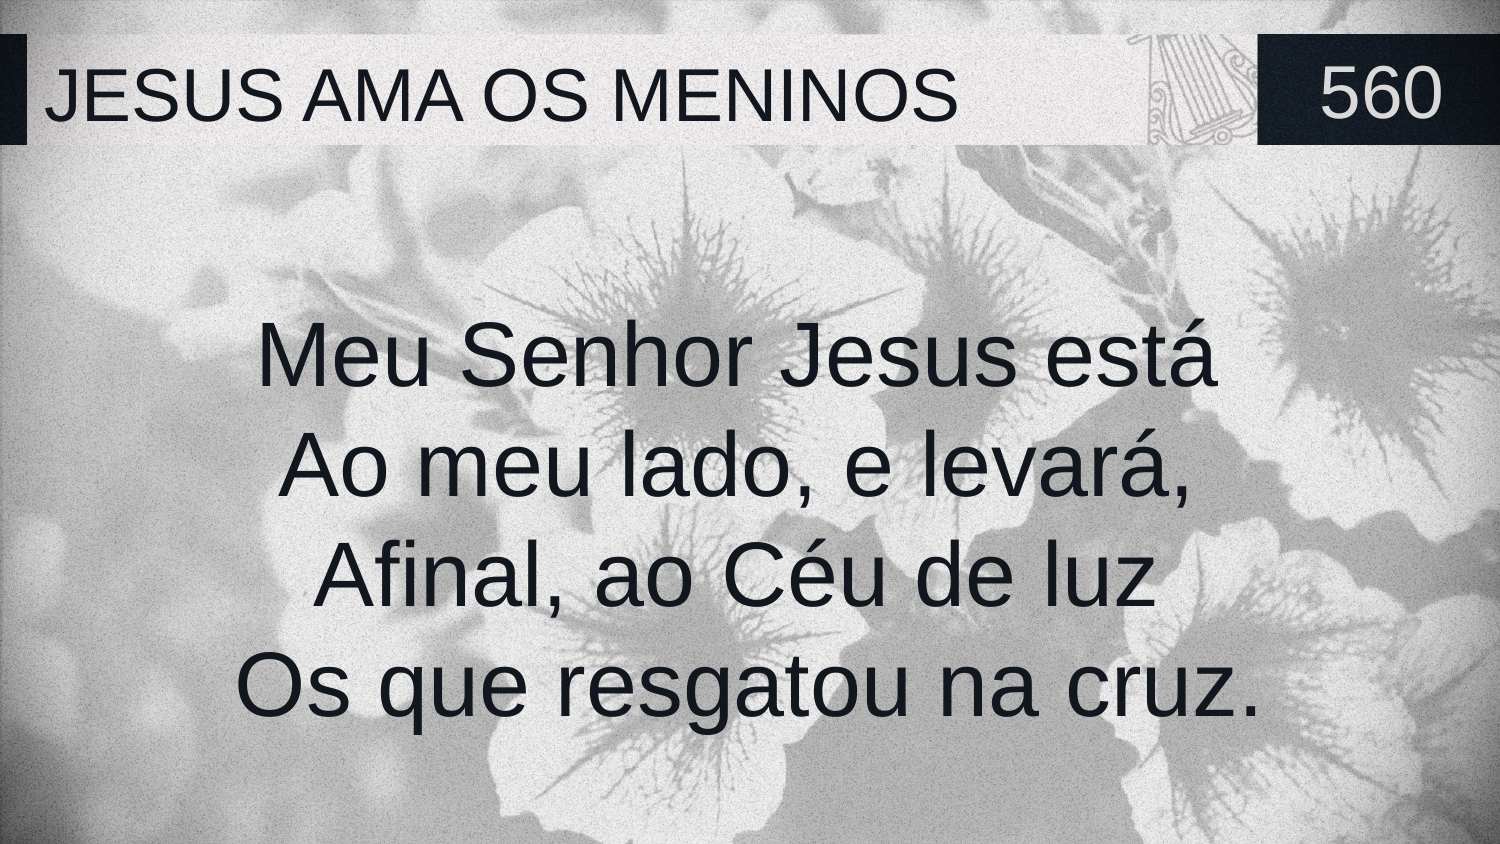

# JESUS AMA OS MENINOS
560
Meu Senhor Jesus está
Ao meu lado, e levará,
Afinal, ao Céu de luz
Os que resgatou na cruz.